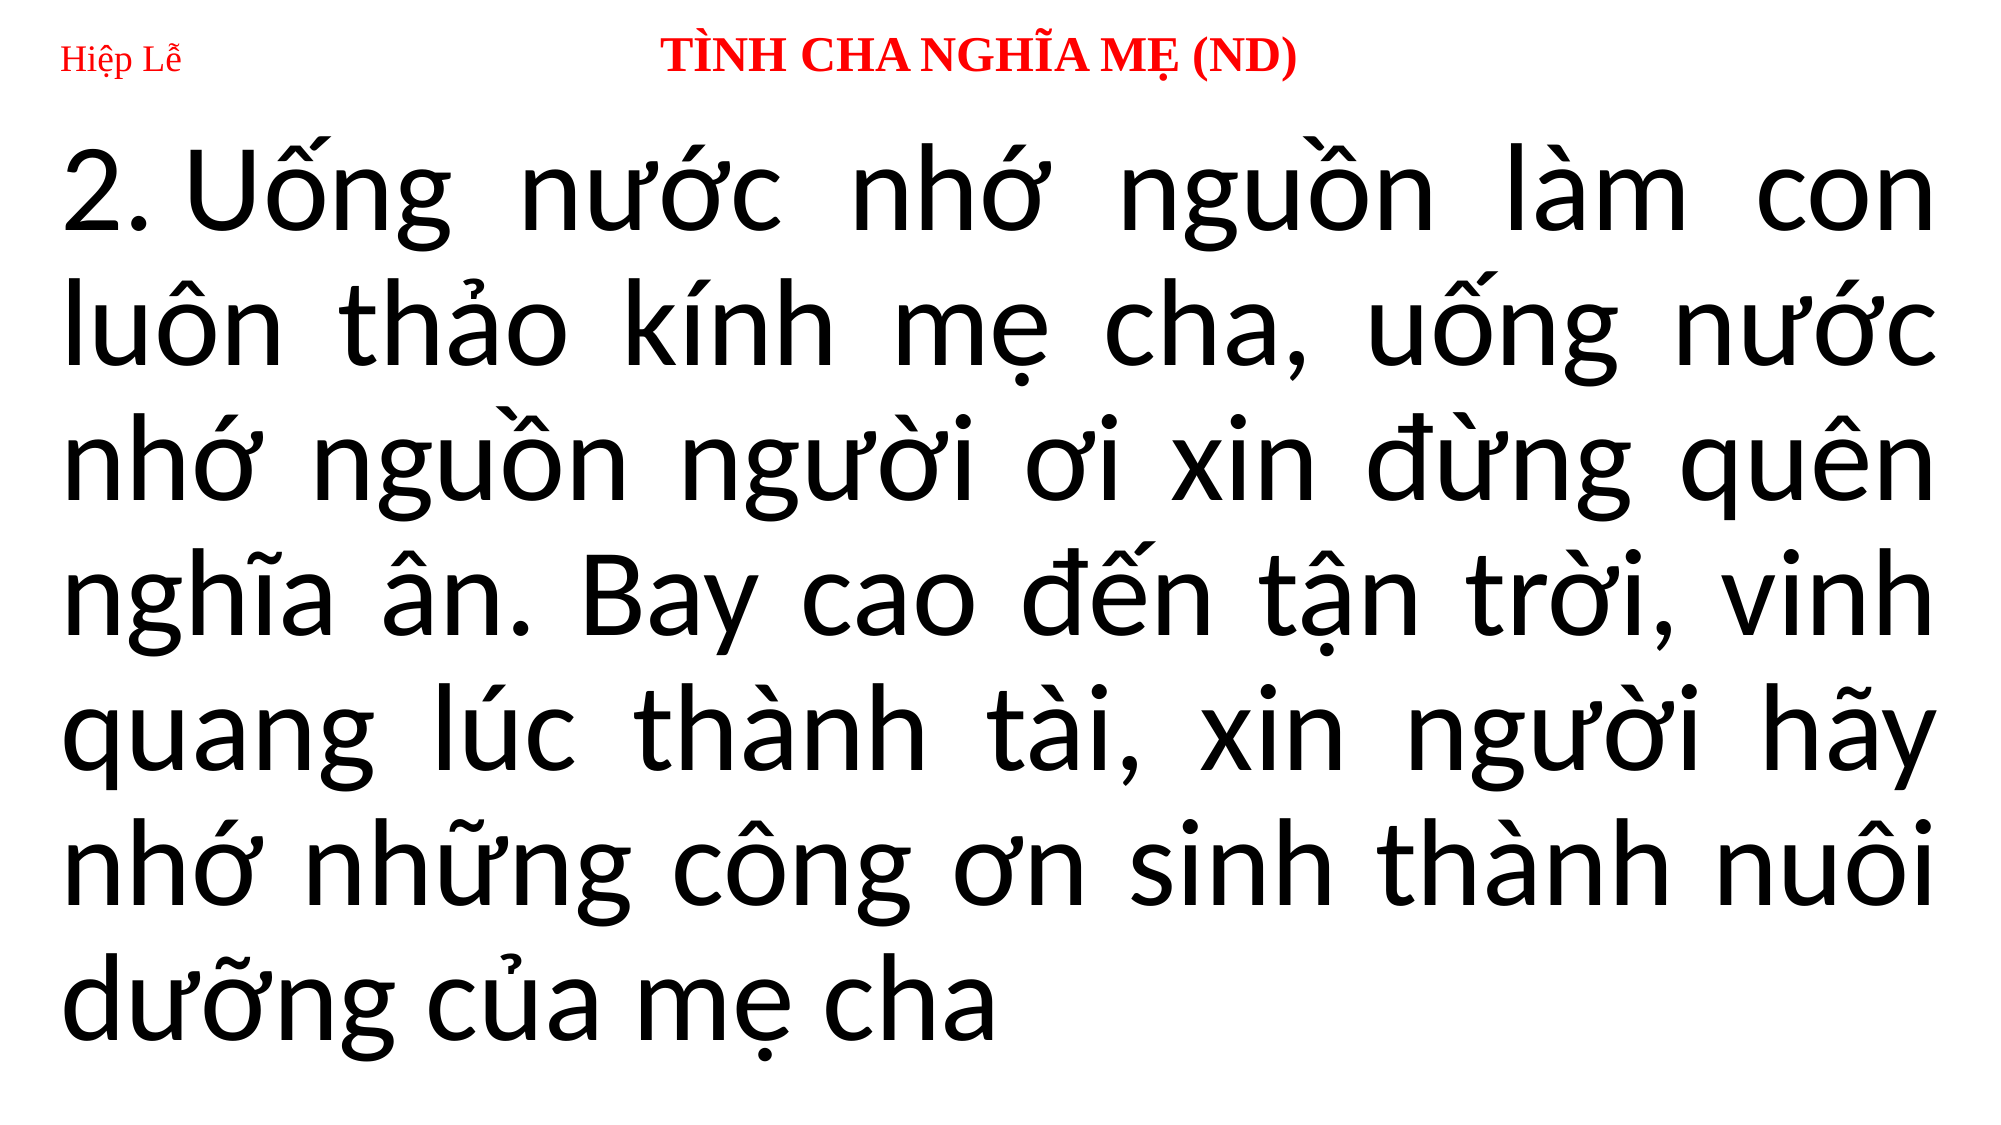

# Hiệp Lễ                                 		TÌNH CHA NGHĨA MẸ (ND)
2. Uống nước nhớ nguồn làm con luôn thảo kính mẹ cha, uống nước nhớ nguồn người ơi xin đừng quên nghĩa ân. Bay cao đến tận trời, vinh quang lúc thành tài, xin người hãy nhớ những công ơn sinh thành nuôi dưỡng của mẹ cha